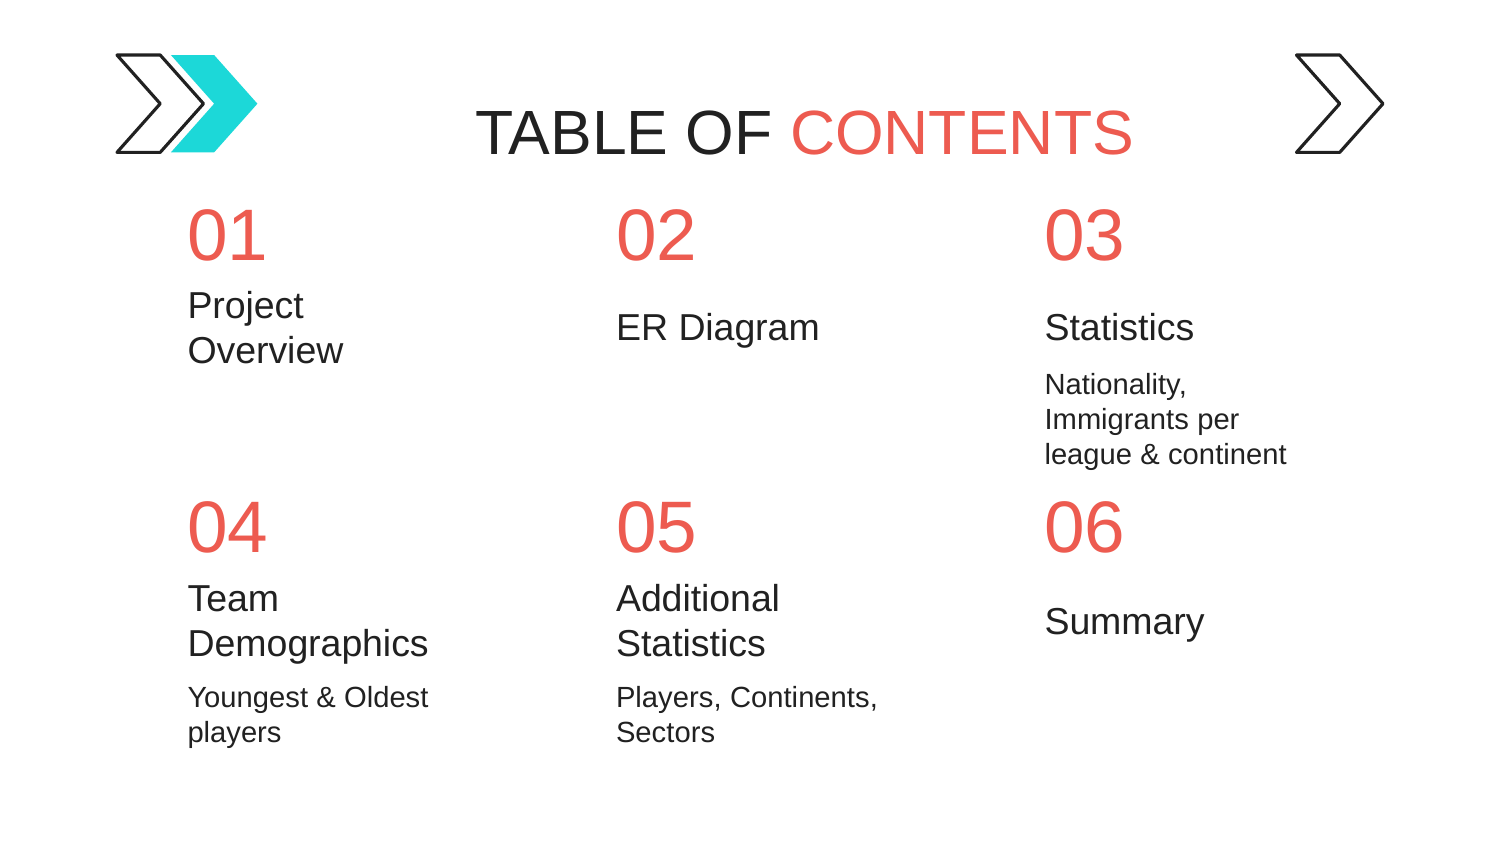

# TABLE OF CONTENTS
01
02
03
Project Overview
ER Diagram
Statistics
Nationality, Immigrants per league & continent
04
05
06
Team Demographics
Additional Statistics
Summary
Youngest & Oldest players
Players, Continents, Sectors